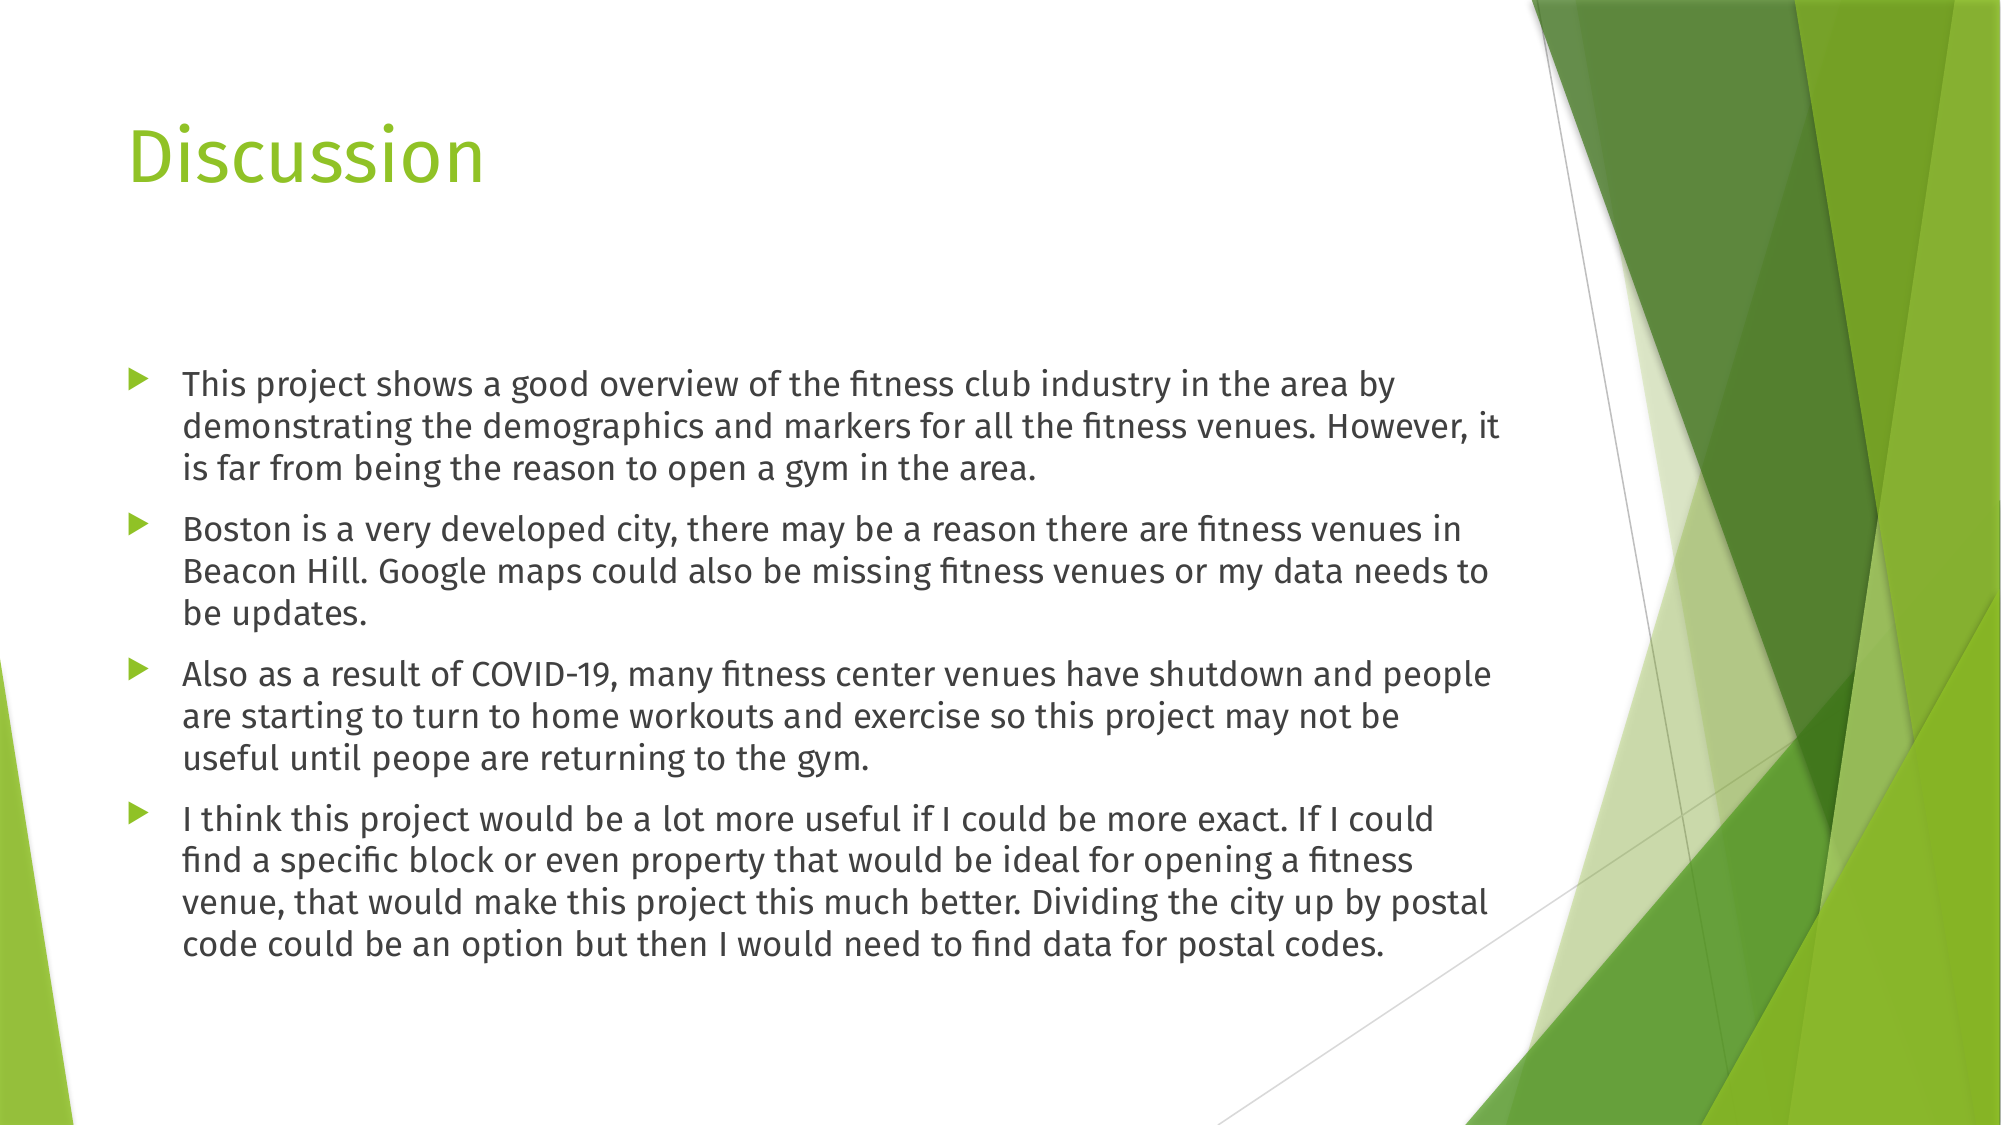

# Discussion
This project shows a good overview of the fitness club industry in the area by demonstrating the demographics and markers for all the fitness venues. However, it is far from being the reason to open a gym in the area.
Boston is a very developed city, there may be a reason there are fitness venues in Beacon Hill. Google maps could also be missing fitness venues or my data needs to be updates.
Also as a result of COVID-19, many fitness center venues have shutdown and people are starting to turn to home workouts and exercise so this project may not be useful until peope are returning to the gym.
I think this project would be a lot more useful if I could be more exact. If I could find a specific block or even property that would be ideal for opening a fitness venue, that would make this project this much better. Dividing the city up by postal code could be an option but then I would need to find data for postal codes.